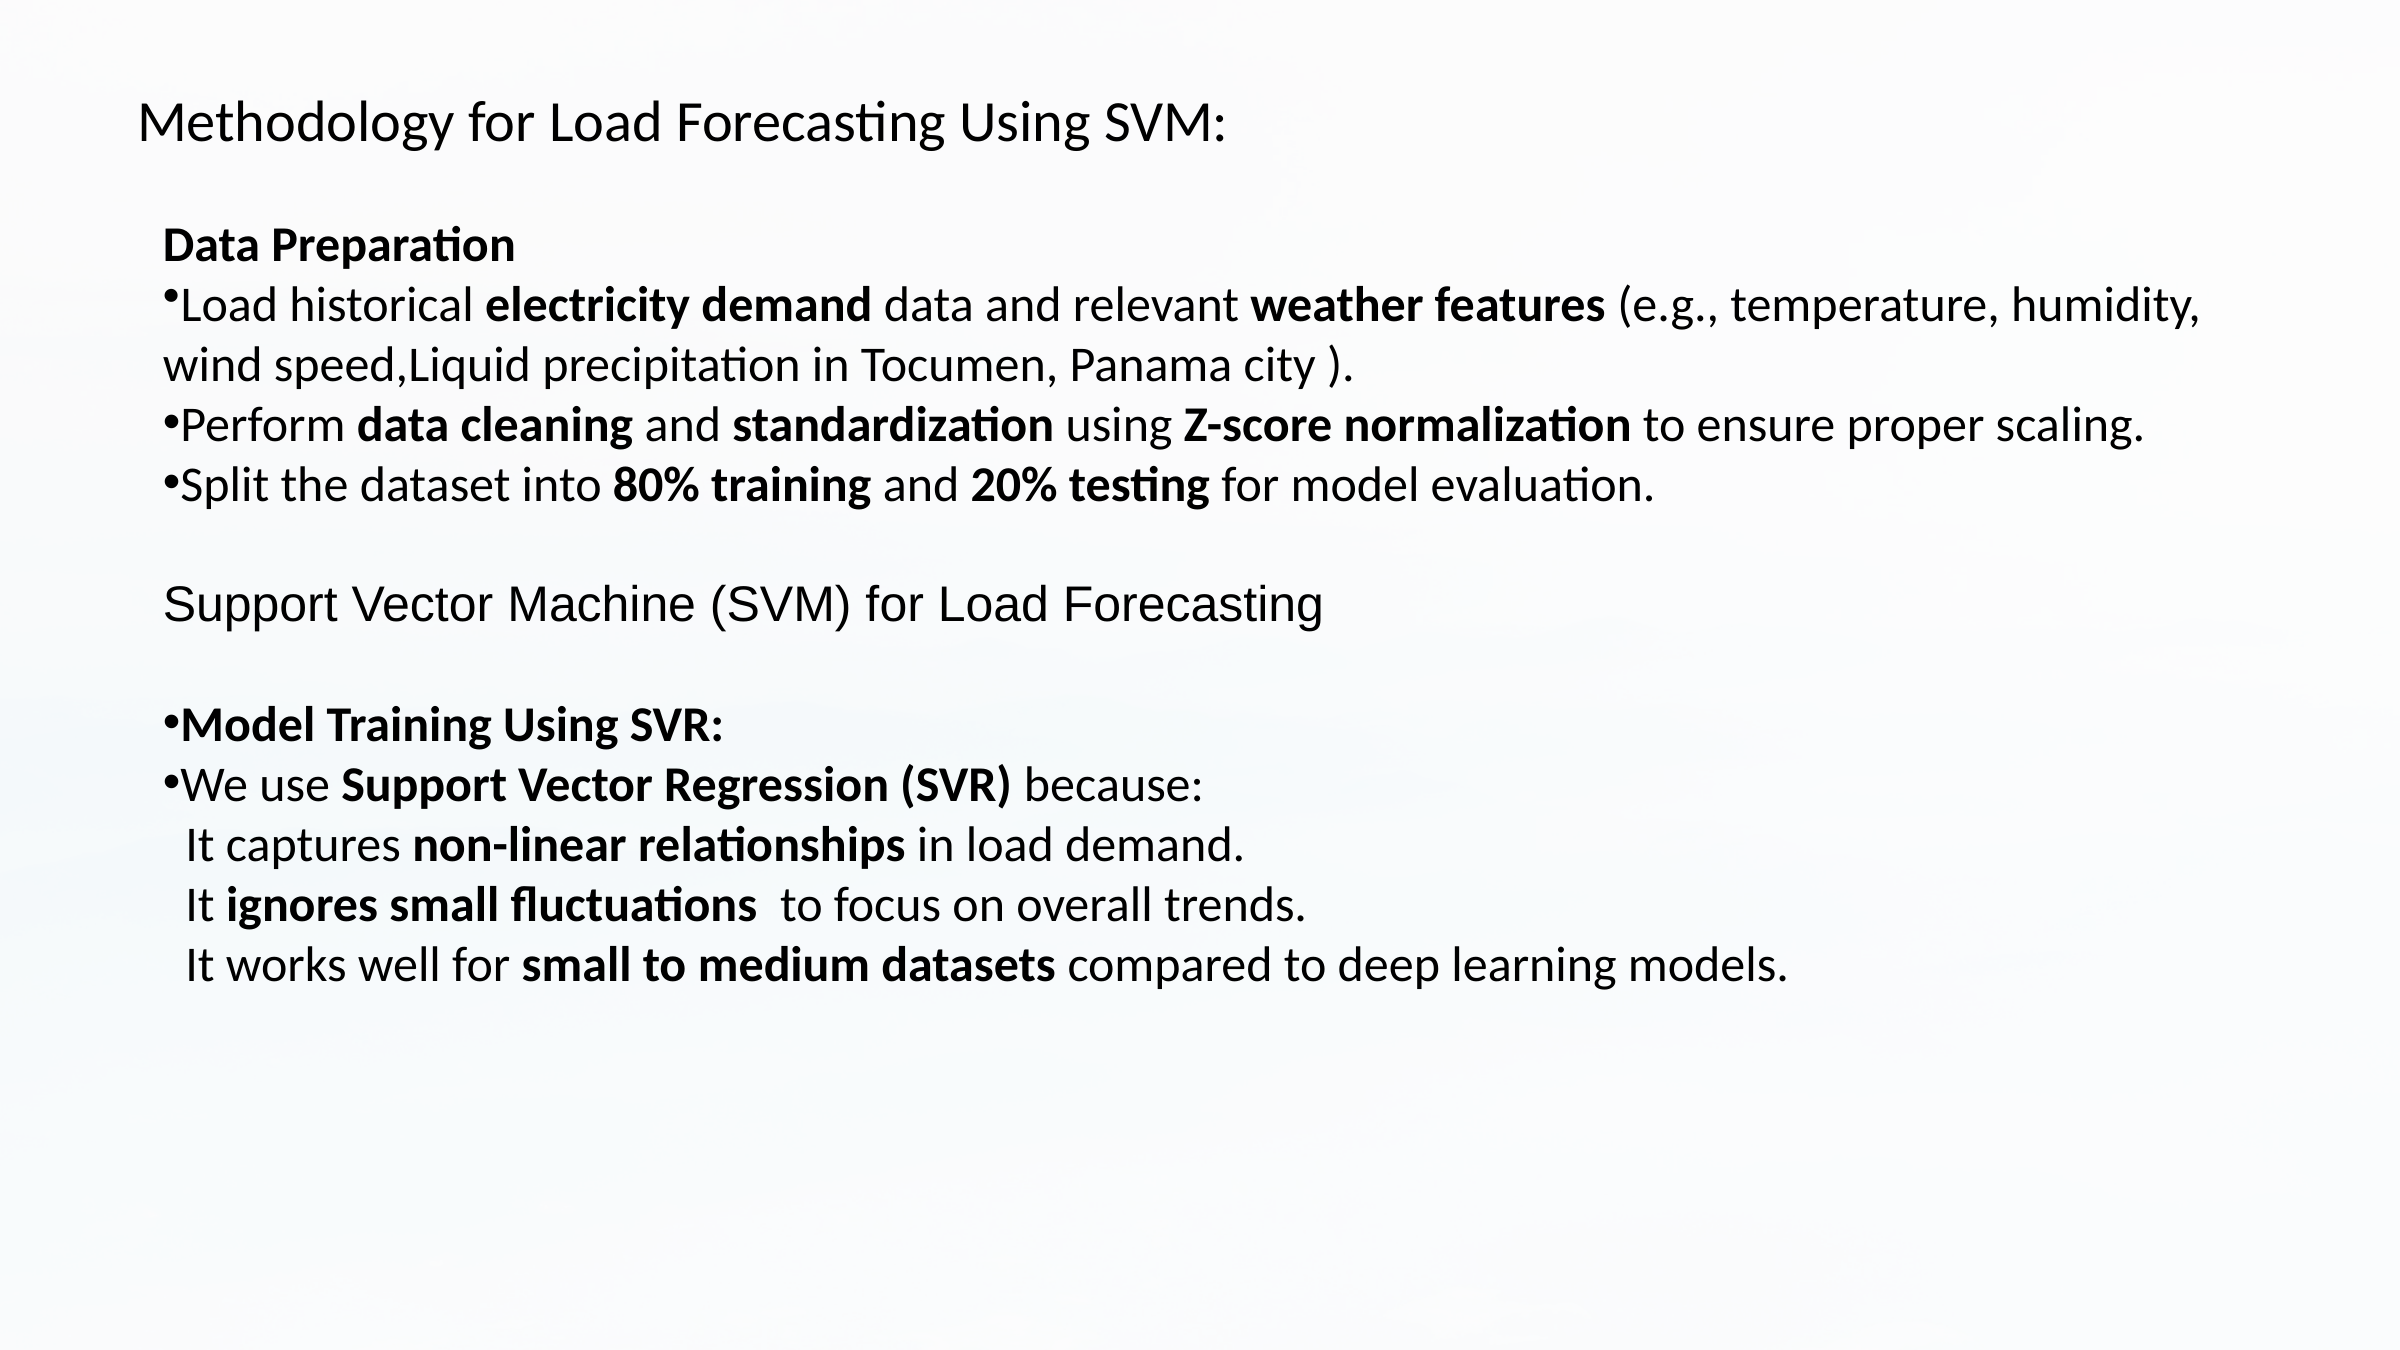

Methodology for Load Forecasting Using SVM:
Data Preparation
Load historical electricity demand data and relevant weather features (e.g., temperature, humidity, wind speed,Liquid precipitation in Tocumen, Panama city ).
Perform data cleaning and standardization using Z-score normalization to ensure proper scaling.
Split the dataset into 80% training and 20% testing for model evaluation.

Support Vector Machine (SVM) for Load Forecasting

Model Training Using SVR:
We use Support Vector Regression (SVR) because:
  It captures non-linear relationships in load demand.
  It ignores small fluctuations  to focus on overall trends.
  It works well for small to medium datasets compared to deep learning models.